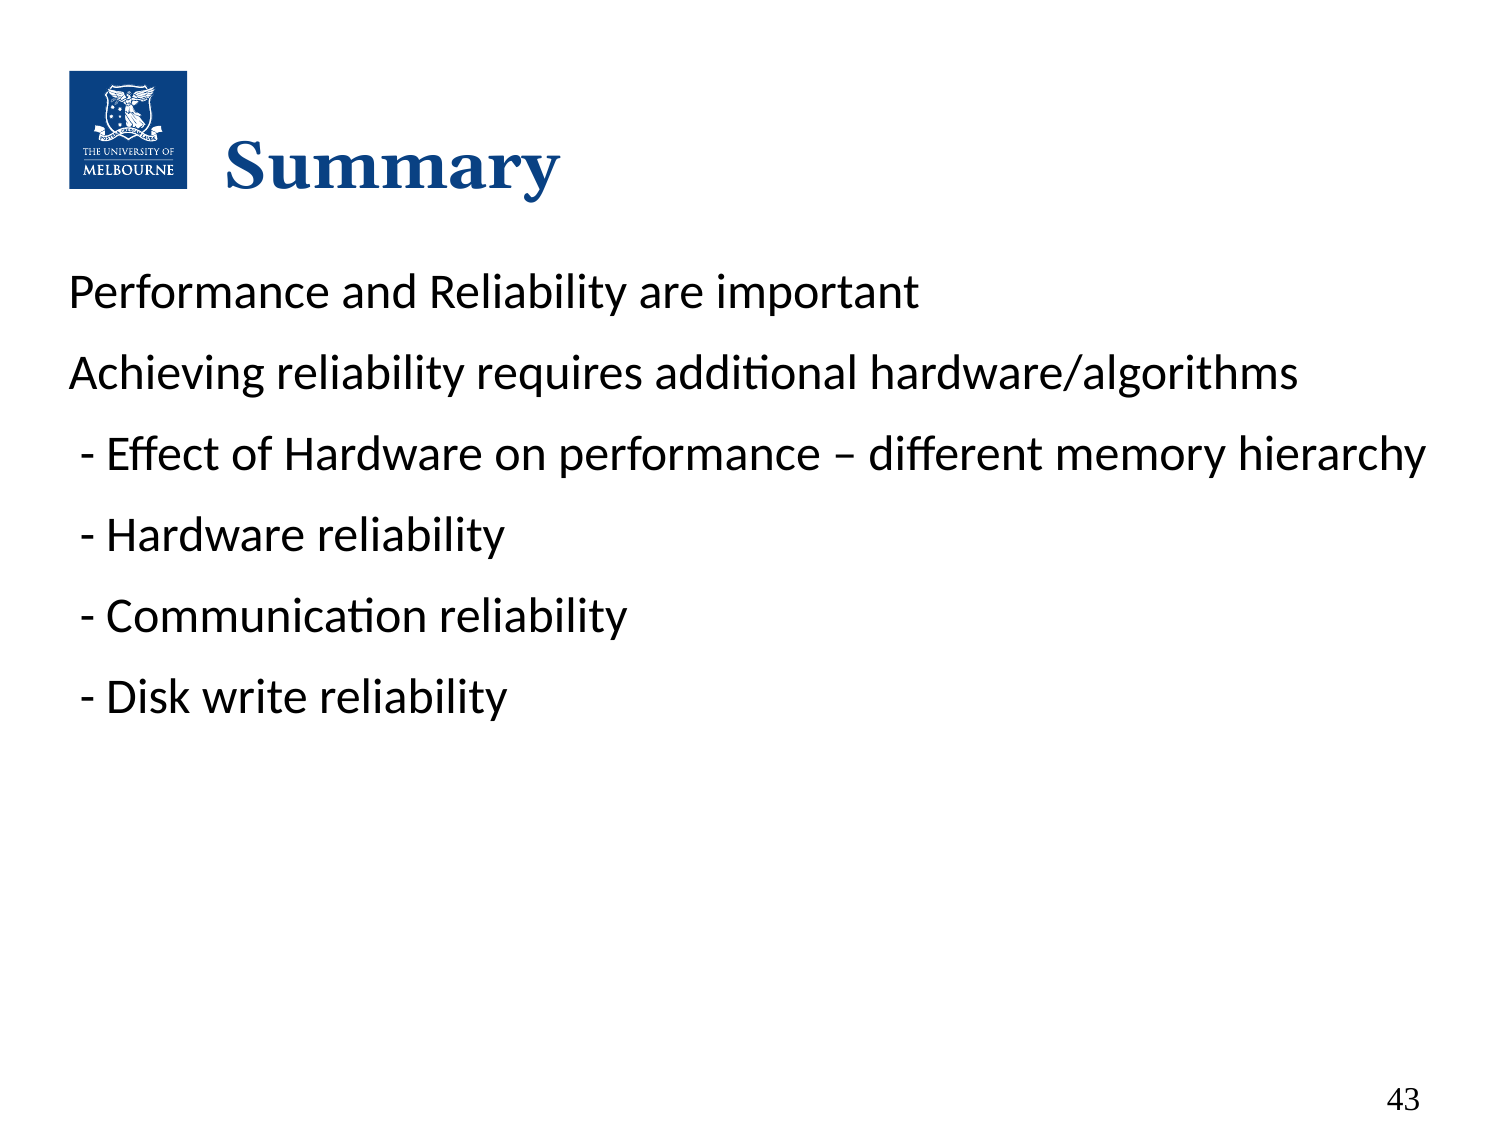

# Summary
Performance and Reliability are important
Achieving reliability requires additional hardware/algorithms
 - Effect of Hardware on performance – different memory hierarchy
 - Hardware reliability
 - Communication reliability
 - Disk write reliability